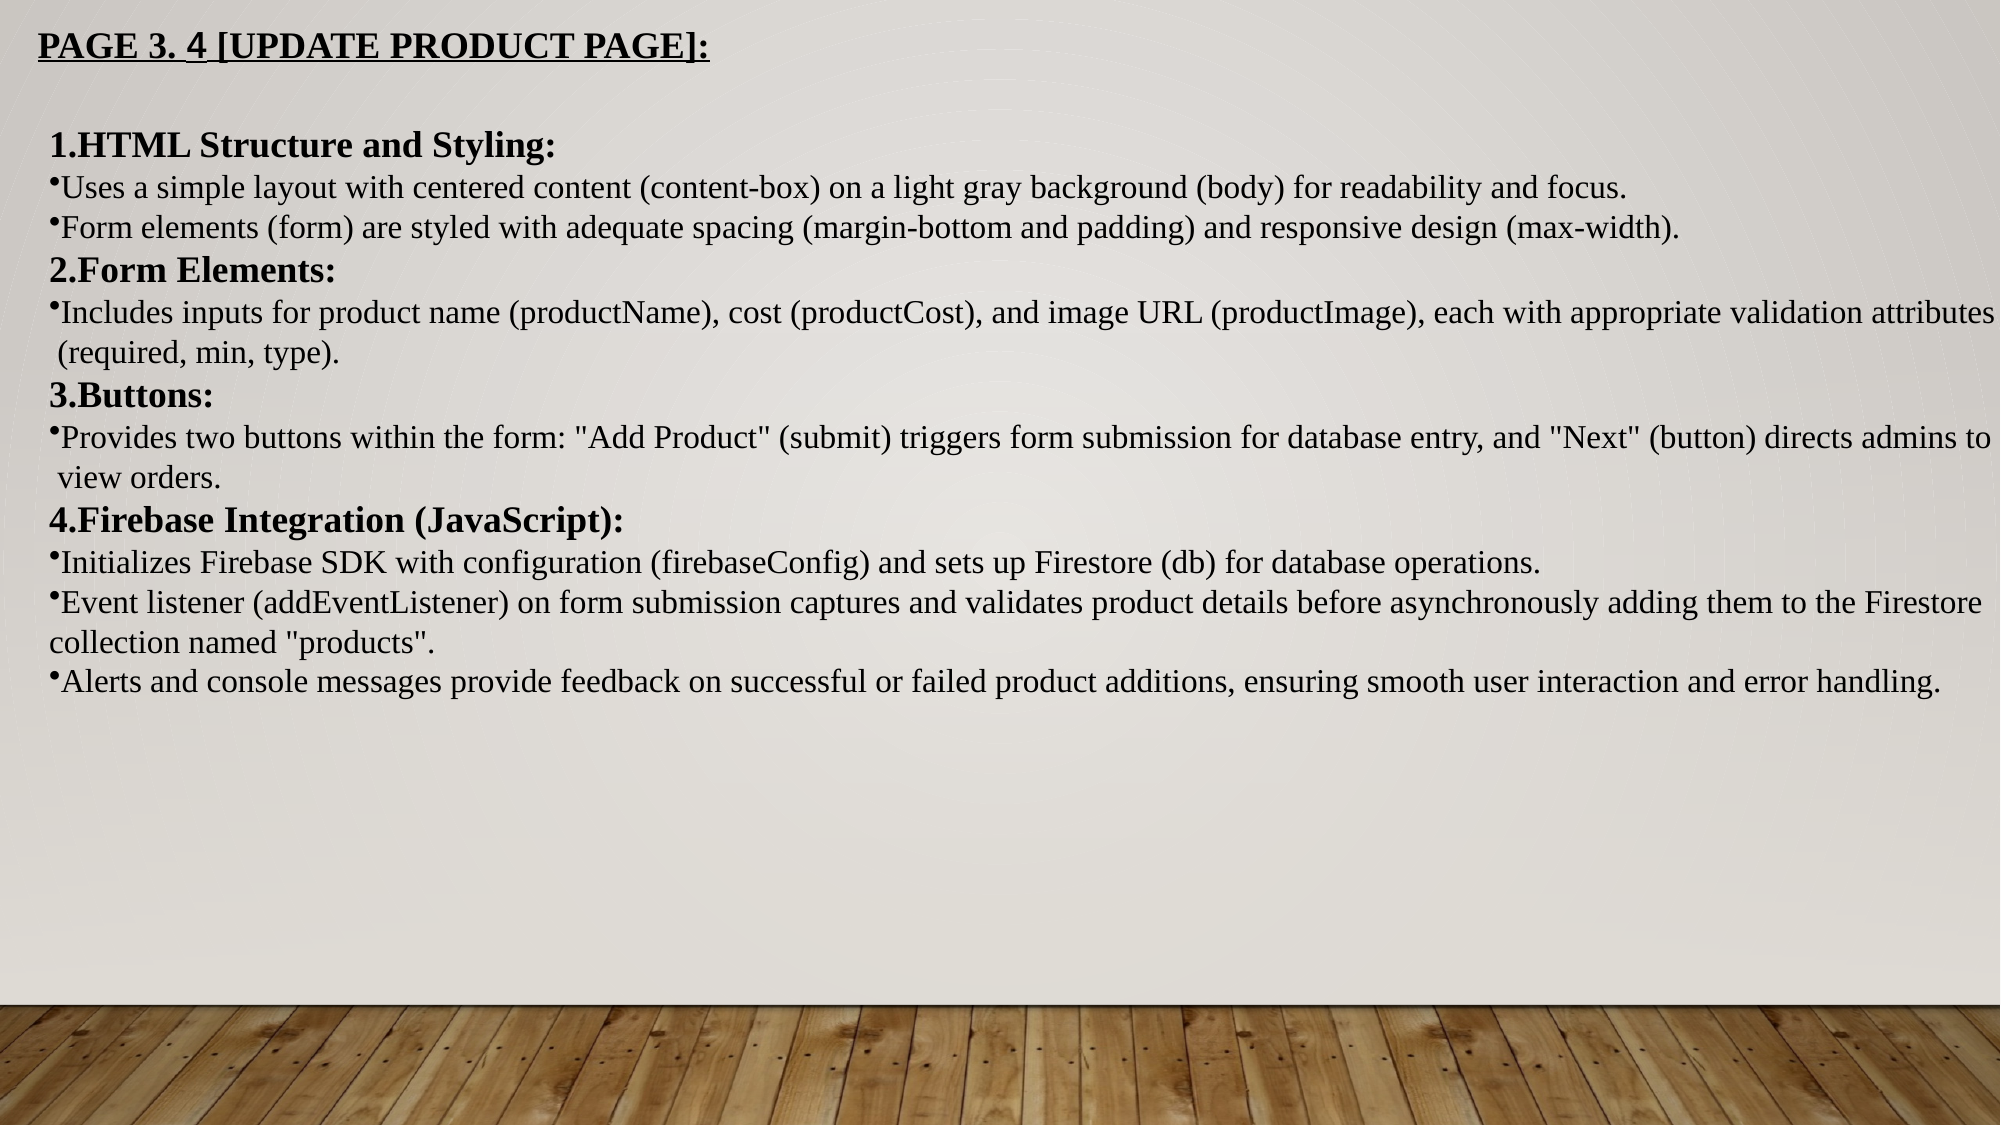

PAGE 3. 4 [UPDATE PRODUCT PAGE]:

1.HTML Structure and Styling:
Uses a simple layout with centered content (content-box) on a light gray background (body) for readability and focus.
Form elements (form) are styled with adequate spacing (margin-bottom and padding) and responsive design (max-width).
2.Form Elements:
Includes inputs for product name (productName), cost (productCost), and image URL (productImage), each with appropriate validation attributes
 (required, min, type).
3.Buttons:
Provides two buttons within the form: "Add Product" (submit) triggers form submission for database entry, and "Next" (button) directs admins to
 view orders.
4.Firebase Integration (JavaScript):
Initializes Firebase SDK with configuration (firebaseConfig) and sets up Firestore (db) for database operations.
Event listener (addEventListener) on form submission captures and validates product details before asynchronously adding them to the Firestore
collection named "products".
Alerts and console messages provide feedback on successful or failed product additions, ensuring smooth user interaction and error handling.